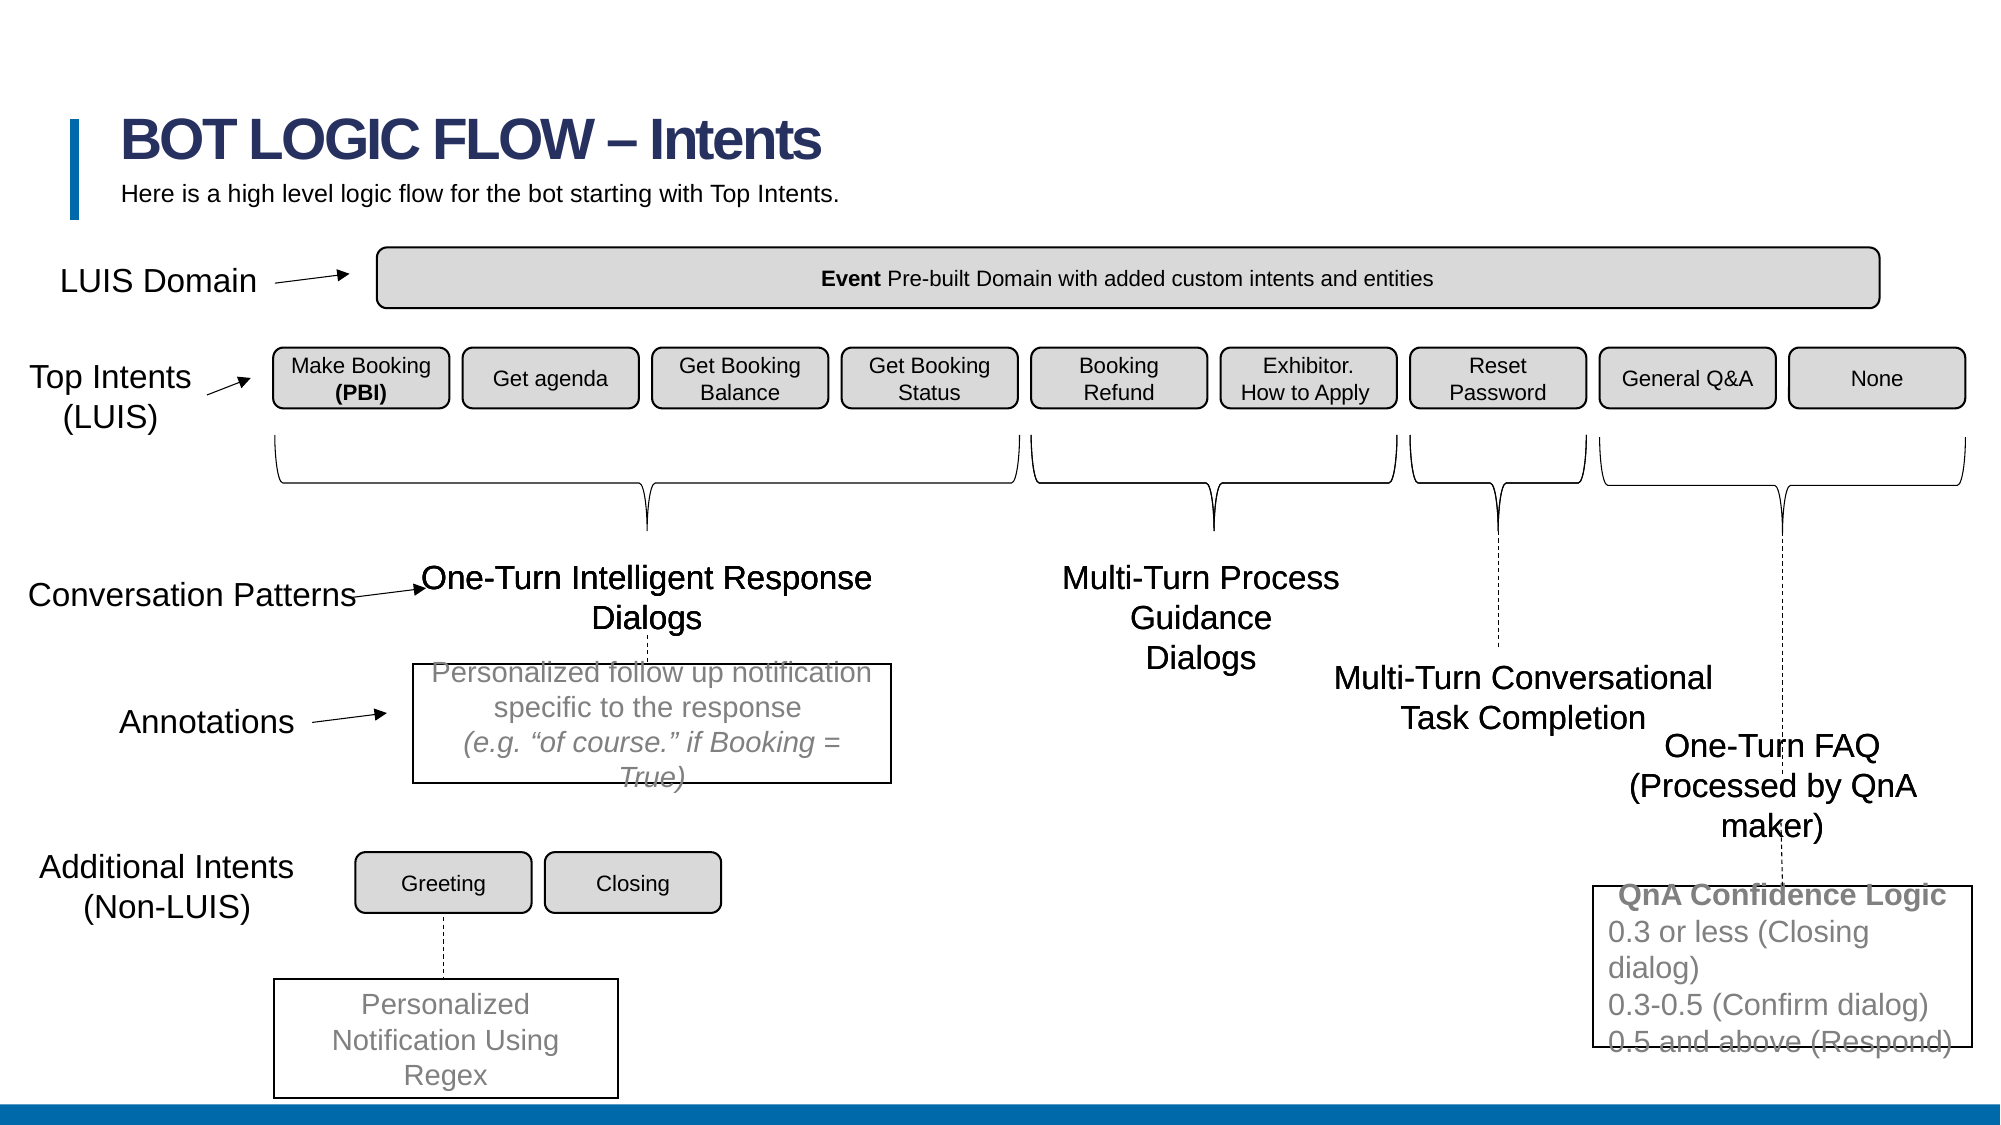

BOT LOGIC FLOW – Intents

Here is a high level logic flow for the bot starting with Top Intents.
Event Pre-built Domain with added custom intents and entities
LUIS Domain

Make Booking (PBI)
Get agenda
Get Booking Balance
Get Booking Status
Booking Refund
Exhibitor.
How to Apply
Reset Password
General Q&A
None
Top Intents
(LUIS)

One-Turn Intelligent Response
Dialogs
One-Turn Intelligent Response
Dialogs
One-Turn Intelligent Response
Dialogs
Multi-Turn Process Guidance
Dialogs
Multi-Turn Process Guidance
Dialogs
Conversation Patterns
Multi-Turn Conversational Task Completion
Multi-Turn Conversational Task Completion
Personalized follow up notification specific to the response
(e.g. “of course.” if Booking = True)
Annotations
One-Turn FAQ
(Processed by QnA maker)
One-Turn FAQ
(Processed by QnA maker)
Additional Intents
(Non-LUIS)
Greeting
Closing
QnA Confidence Logic
0.3 or less (Closing dialog)
0.3-0.5 (Confirm dialog)
0.5 and above (Respond)
Personalized Notification Using Regex